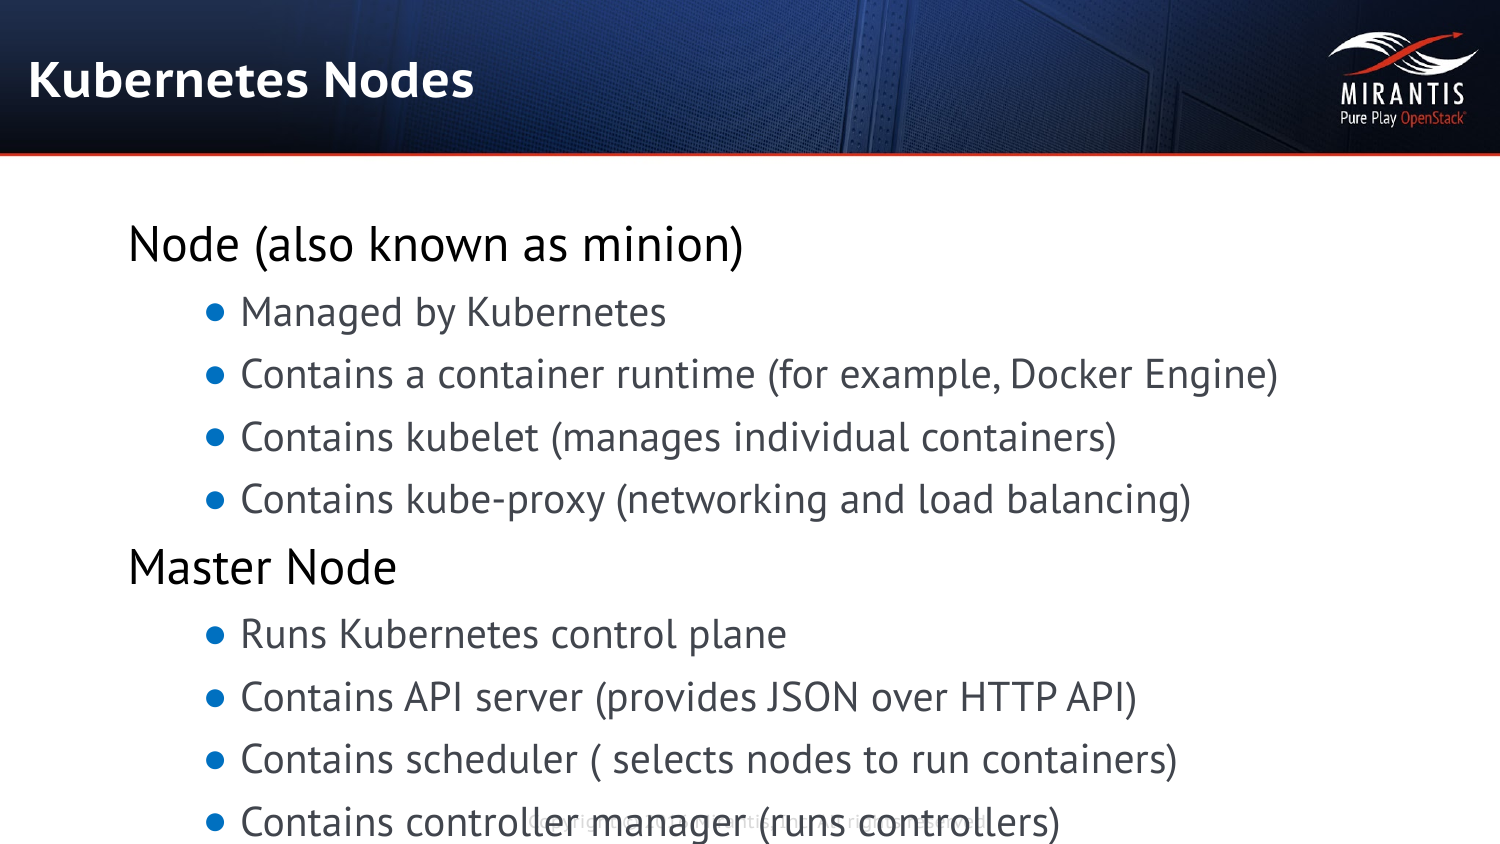

# Kubernetes Nodes
Node (also known as minion)
Managed by Kubernetes
Contains a container runtime (for example, Docker Engine)
Contains kubelet (manages individual containers)
Contains kube-proxy (networking and load balancing)
Master Node
Runs Kubernetes control plane
Contains API server (provides JSON over HTTP API)
Contains scheduler ( selects nodes to run containers)
Contains controller manager (runs controllers)
Contains etcd (a globally available configuration store)